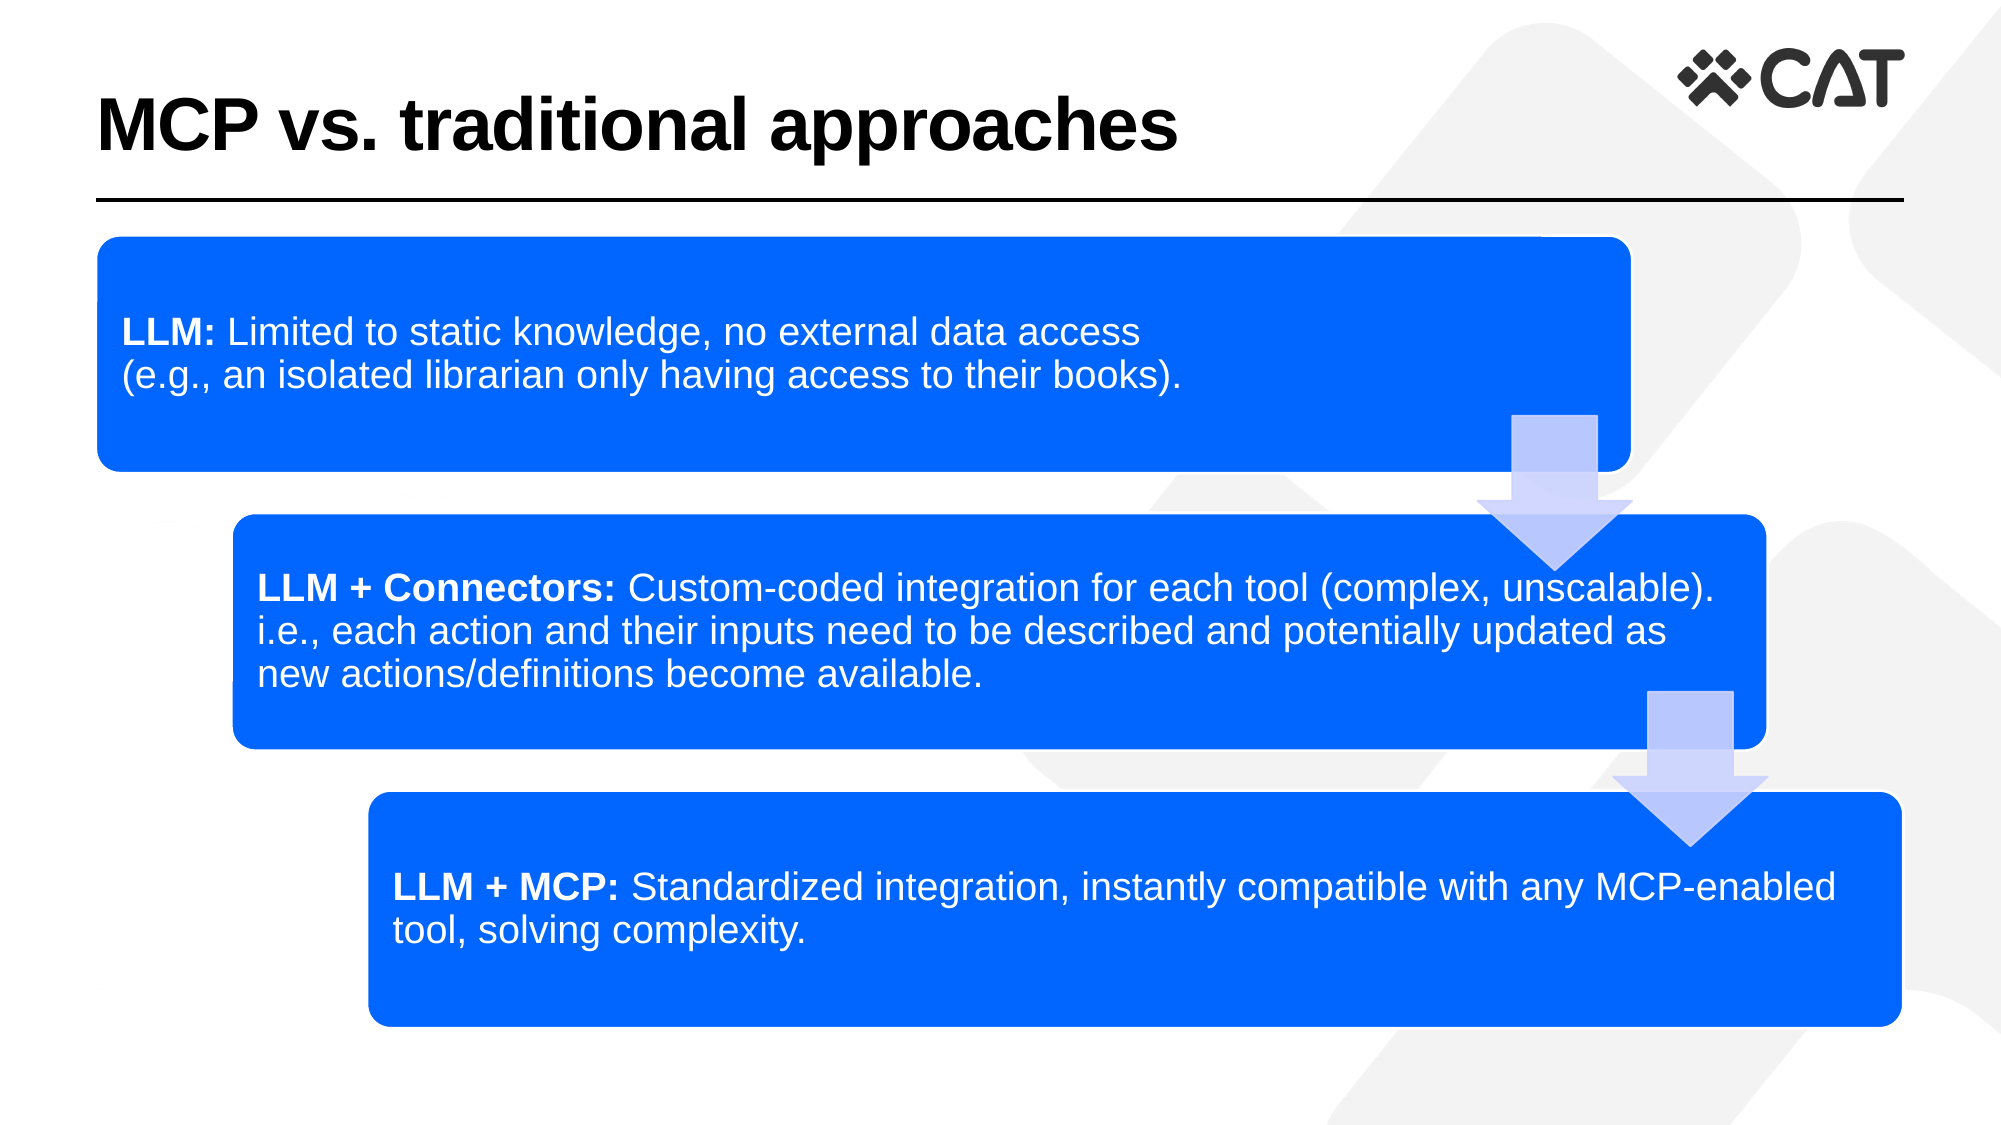

# MCP vs. traditional approaches
LLM: Limited to static knowledge, no external data access
(e.g., an isolated librarian only having access to their books).
LLM + Connectors: Custom-coded integration for each tool (complex, unscalable). i.e., each action and their inputs need to be described and potentially updated as new actions/definitions become available.
LLM + MCP: Standardized integration, instantly compatible with any MCP-enabled tool, solving complexity.